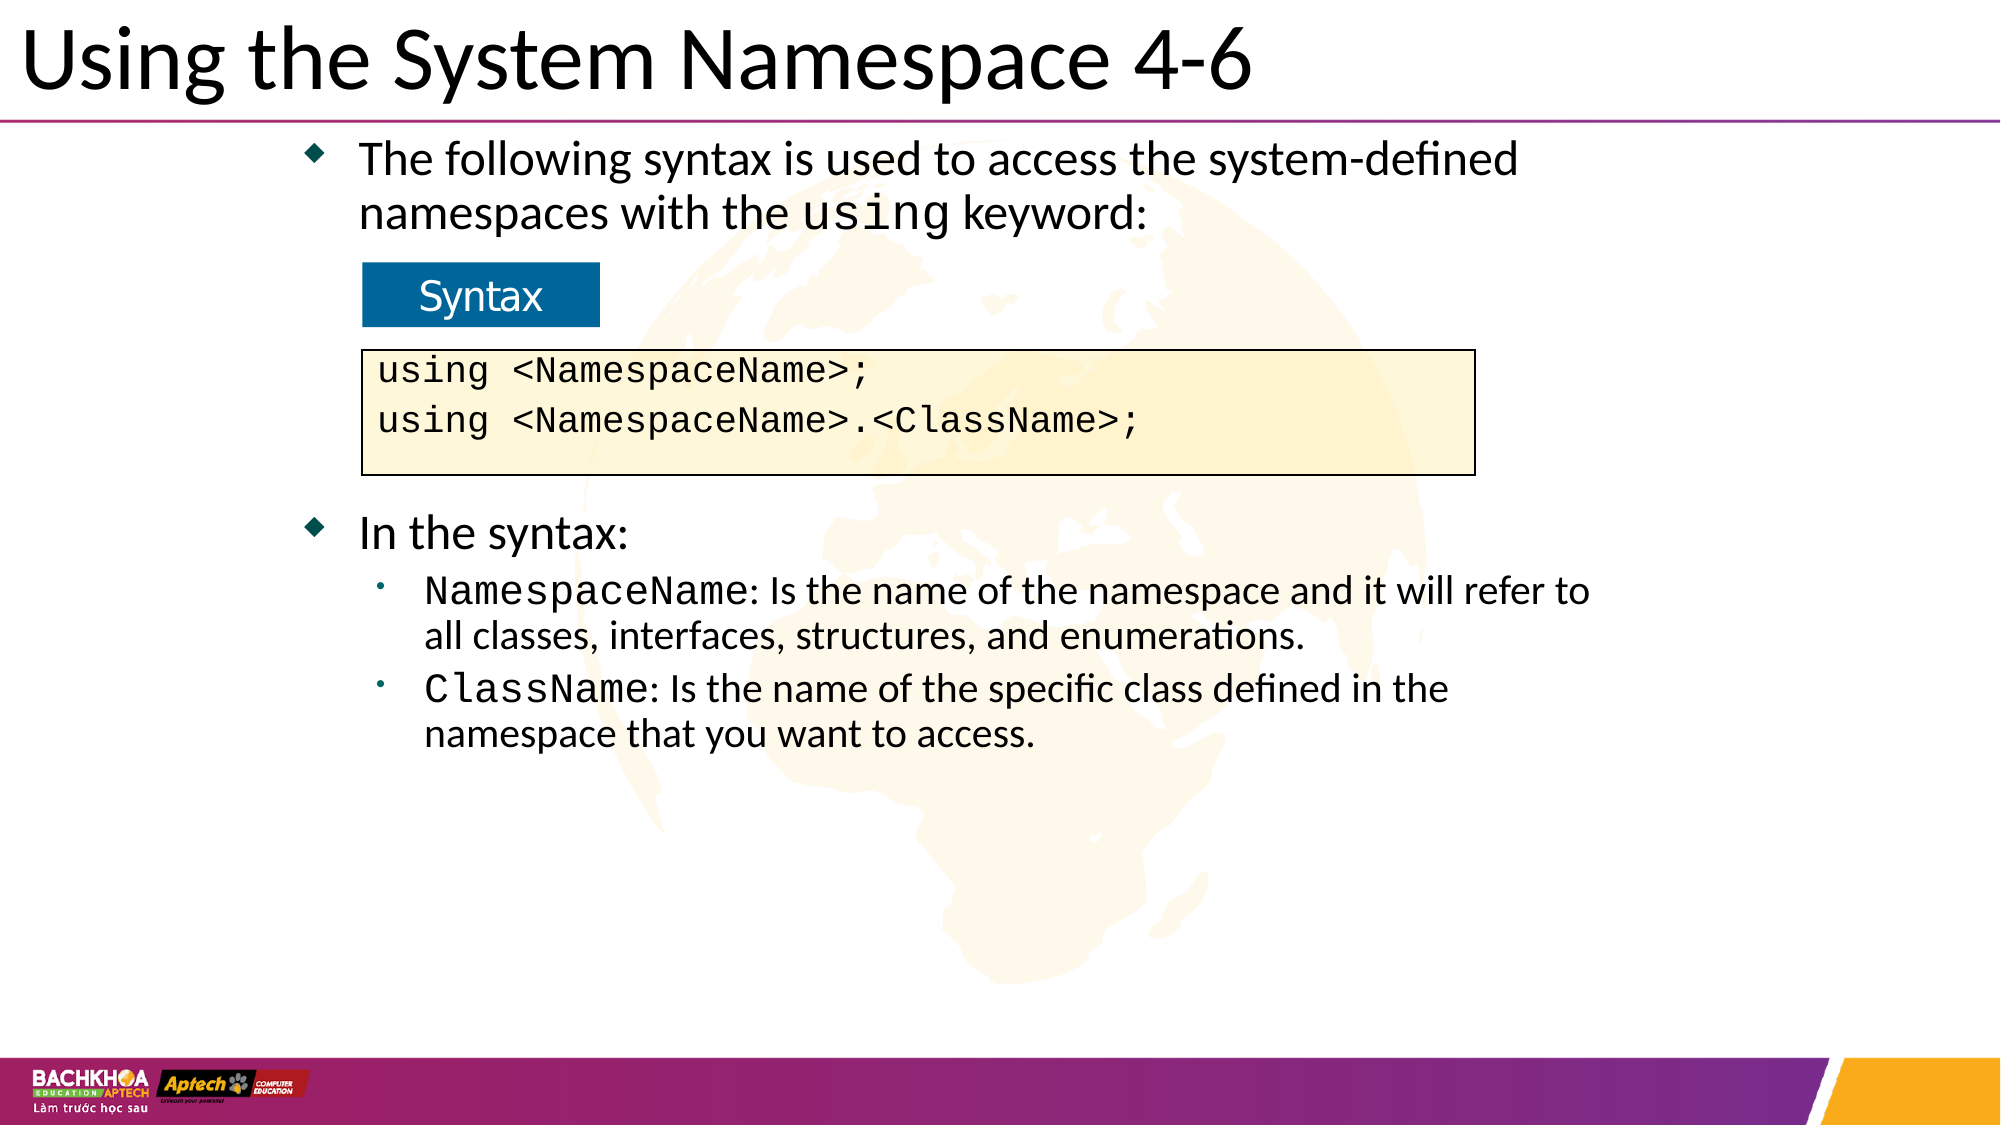

# Using the System Namespace 4-6

The following syntax is used to access the system-defined namespaces with the using keyword:

In the syntax:
NamespaceName: Is the name of the namespace and it will refer to all classes, interfaces, structures, and enumerations.
ClassName: Is the name of the specific class defined in the namespace that you want to access.

Syntax
using <NamespaceName>;
using <NamespaceName>.<ClassName>;